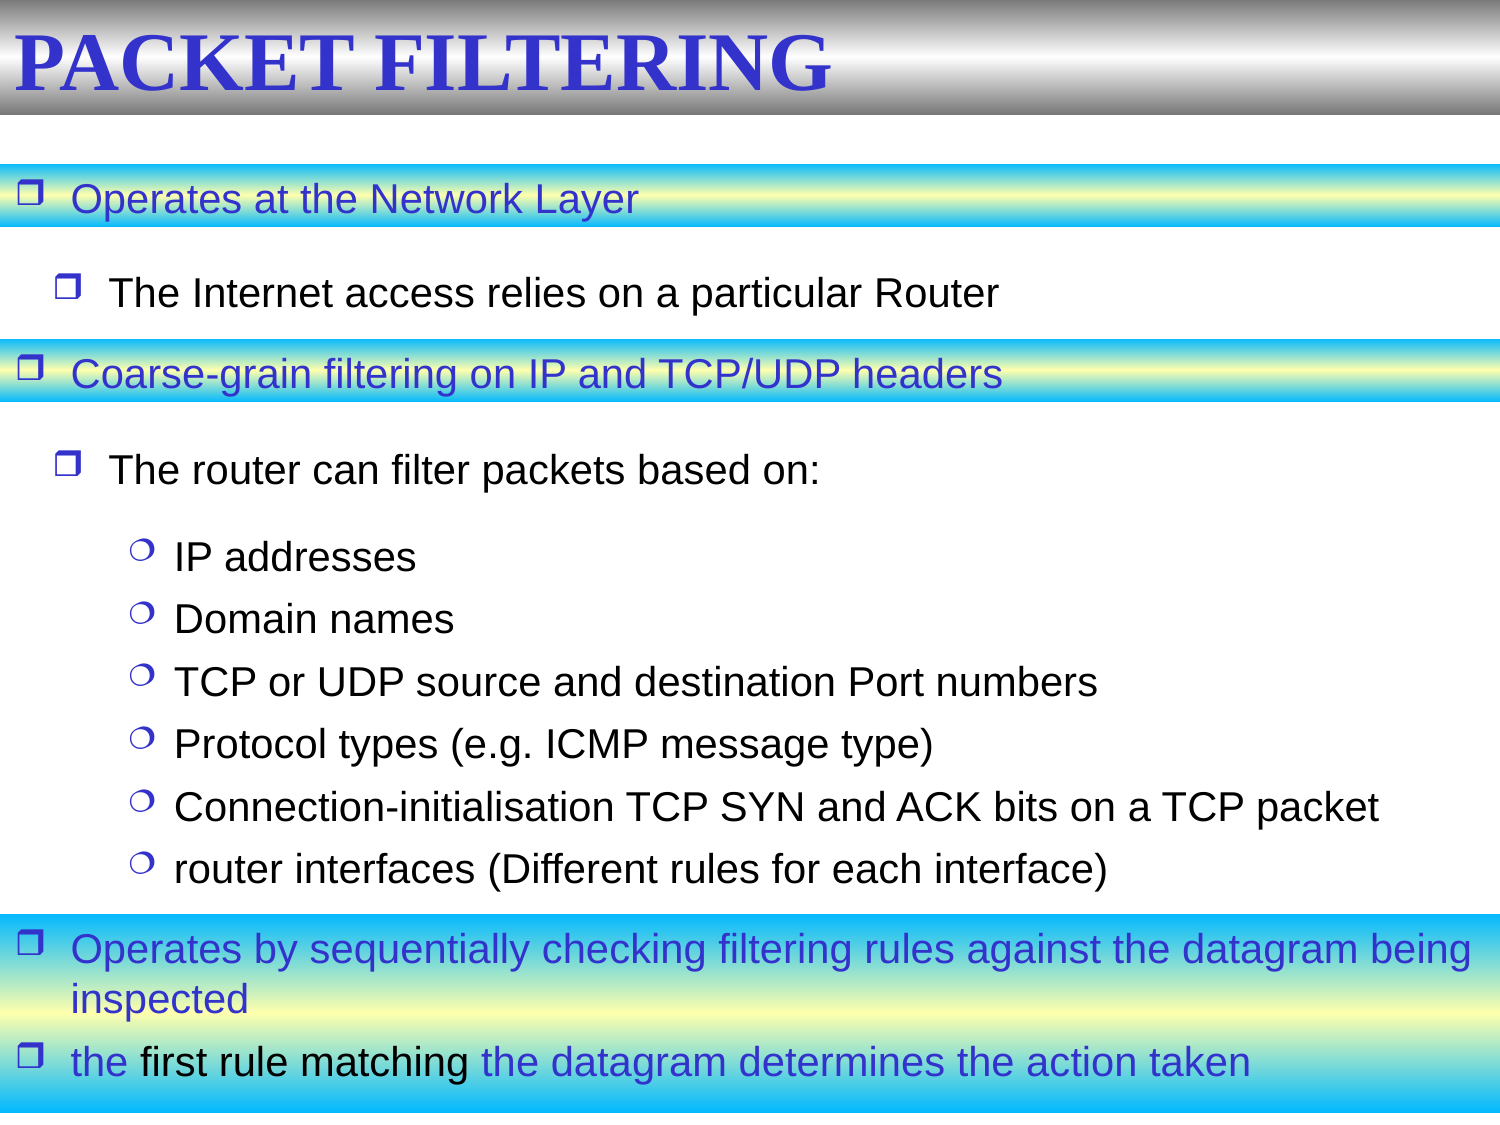

PACKET FILTERING
Operates at the Network Layer

The Internet access relies on a particular Router

The router can filter packets based on:
IP addresses
Domain names
TCP or UDP source and destination Port numbers
Protocol types (e.g. ICMP message type)
Connection-initialisation TCP SYN and ACK bits on a TCP packet
router interfaces (Different rules for each interface)
Coarse-grain filtering on IP and TCP/UDP headers

Operates by sequentially checking filtering rules against the datagram being inspected
the first rule matching the datagram determines the action taken